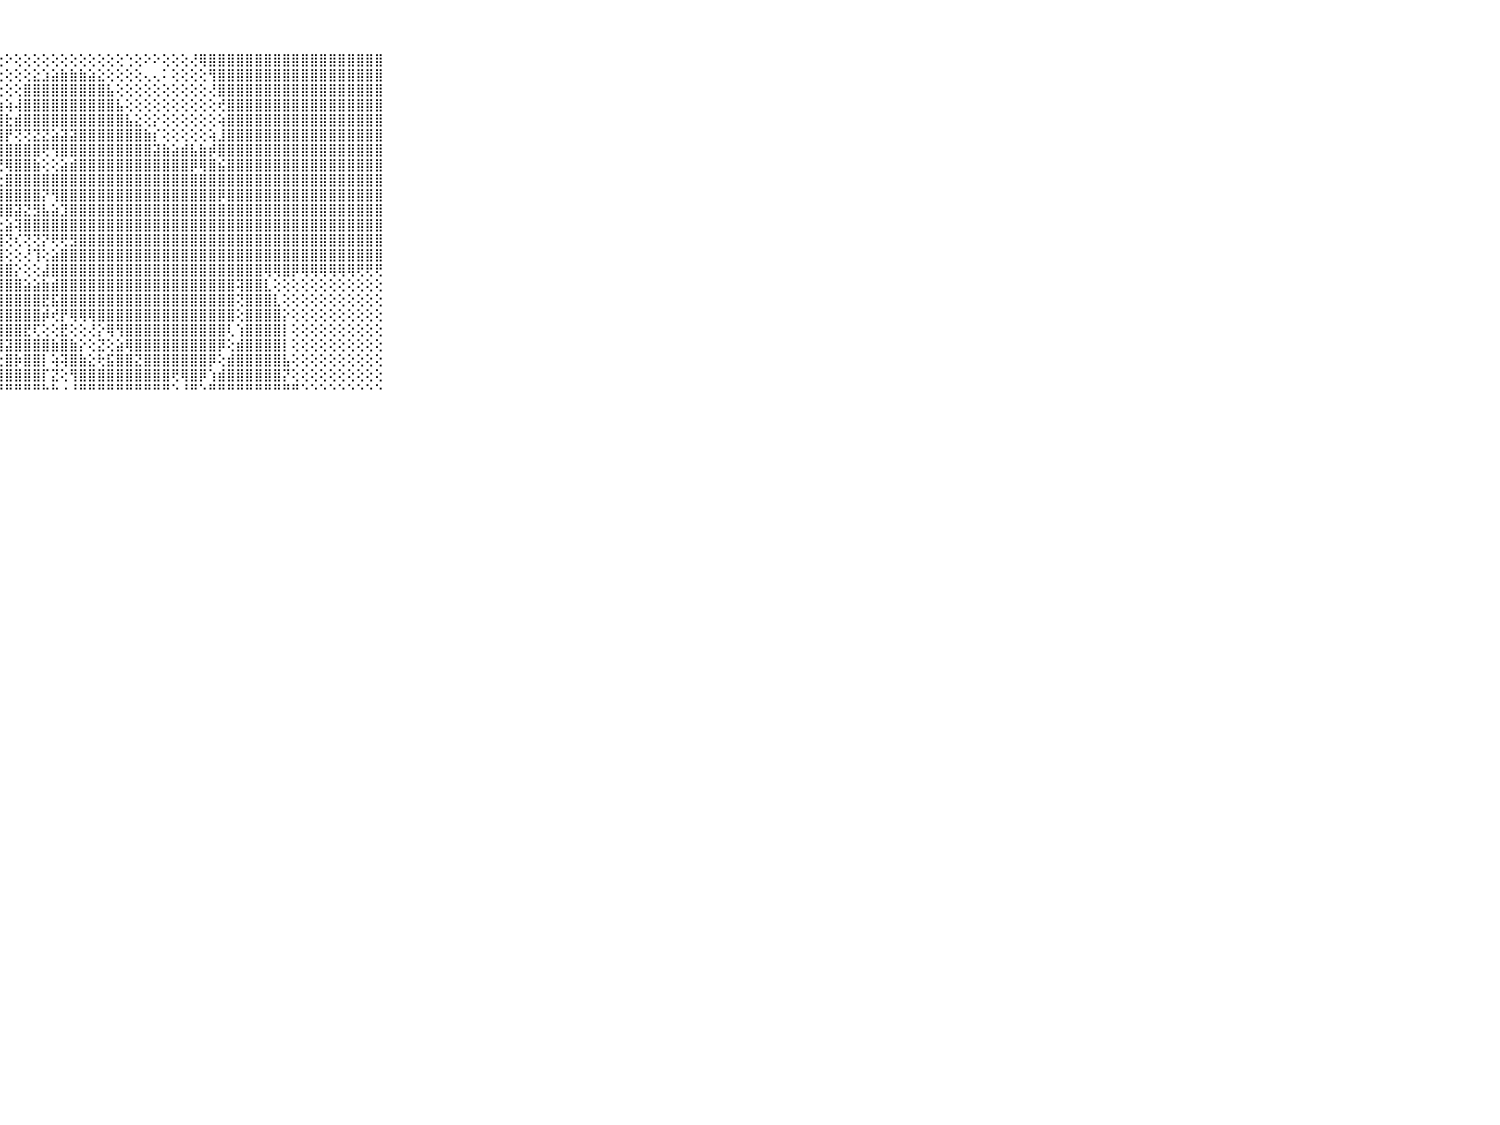

⠀⠀⠀⠀⠀⠀⠀⠀⠀⠀⠀⣿⣿⣿⣿⣿⣿⣿⣿⣿⣿⡏⢝⢕⢕⢕⢕⢕⠕⢕⢕⢕⢕⢕⢕⢕⢕⢕⢕⢕⢕⢑⢕⠕⠕⢕⢕⢕⢜⢿⣿⣿⣿⣿⣿⣿⣿⣿⣿⣿⣿⣿⣿⣿⣿⣿⣿⣿⣿⠀⠀⠀⠀⠀⠀⠀⠀⠀⠀⠀⠀
⠀⠀⠀⠀⠀⠀⠀⠀⠀⠀⠀⣿⣿⣿⣿⣿⣿⣿⣿⣿⢝⢇⢕⢕⢕⢕⢕⢕⢕⢕⢕⣕⣱⣵⣷⣷⣷⣵⣕⢕⢕⢕⢕⢄⢄⠅⢕⢕⢕⢕⢻⣿⣿⣿⣿⣿⣿⣿⣿⣿⣿⣿⣿⣿⣿⣿⣿⣿⣿⠀⠀⠀⠀⠀⠀⠀⠀⠀⠀⠀⠀
⠀⠀⠀⠀⠀⠀⠀⠀⠀⠀⠀⣿⣿⣿⣿⣿⣿⣿⣿⣿⣷⢕⢕⢕⢕⢕⢕⢕⢕⢕⣿⣿⣿⣿⣿⣿⣿⣿⣿⣧⢕⢕⢕⢕⢕⢕⢕⢕⢕⢕⢜⣿⣿⣿⣿⣿⣿⣿⣿⣿⣿⣿⣿⣿⣿⣿⣿⣿⣿⠀⠀⠀⠀⠀⠀⠀⠀⠀⠀⠀⠀
⠀⠀⠀⠀⠀⠀⠀⠀⠀⠀⠀⣿⣿⣿⣿⣿⣿⣿⣿⣿⣿⣷⣕⢕⢕⣵⣵⣵⢵⢼⣿⣿⣿⣿⣿⣿⣿⣿⣿⣿⣧⢕⢕⢕⢕⢕⢕⢕⢕⢕⢕⢞⣿⣿⣿⣿⣿⣿⣿⣿⣿⣿⣿⣿⣿⣿⣿⣿⣿⠀⠀⠀⠀⠀⠀⠀⠀⠀⠀⠀⠀
⠀⠀⠀⠀⠀⠀⠀⠀⠀⠀⠀⣿⣿⣿⣿⣿⣿⣿⣿⣿⣿⣿⣿⣷⣿⣿⣟⣽⣗⣾⣿⣿⣿⣿⣿⣿⣿⣿⣿⣿⣿⣧⣕⢕⡕⢕⢕⢕⢕⢕⢕⢵⣿⣿⣿⣿⣿⣿⣿⣿⣿⣿⣿⣿⣿⣿⣿⣿⣿⠀⠀⠀⠀⠀⠀⠀⠀⠀⠀⠀⠀
⠀⠀⠀⠀⠀⠀⠀⠀⠀⠀⠀⣿⣿⣿⣿⣿⣿⣿⣿⣿⣿⣿⣿⣿⣿⡯⢿⣿⡟⢝⢝⣝⣝⣵⣽⣽⣿⣿⣿⣿⣿⣿⣿⣷⡎⢕⢕⢕⢕⢕⢵⣸⣿⣿⣿⣿⣿⣿⣿⣿⣿⣿⣿⣿⣿⣿⣿⣿⣿⠀⠀⠀⠀⠀⠀⠀⠀⠀⠀⠀⠀
⠀⠀⠀⠀⠀⠀⠀⠀⠀⠀⠀⣿⣿⣿⣿⣿⣿⣿⣿⣿⣿⣿⣿⣿⢏⢝⢹⢿⣿⣿⣿⣿⢟⢻⣿⣿⣿⣿⣿⣿⣿⣿⣿⣿⣽⣷⣵⣾⣧⣷⡾⣿⣿⣿⣿⣿⣿⣿⣿⣿⣿⣿⣿⣿⣿⣿⣿⣿⣿⠀⠀⠀⠀⠀⠀⠀⠀⠀⠀⠀⠀
⠀⠀⠀⠀⠀⠀⠀⠀⠀⠀⠀⣿⣿⣿⣿⣿⣿⣿⣿⣿⣿⣿⣿⣏⣱⣵⡜⢜⢿⣿⣿⣷⢕⢕⣵⣾⣿⣿⣿⣿⣿⣿⣿⣿⣿⣿⣿⣿⡿⢿⣿⣮⣿⣿⣿⣿⣿⣿⣿⣿⣿⣿⣿⣿⣿⣿⣿⣿⣿⠀⠀⠀⠀⠀⠀⠀⠀⠀⠀⠀⠀
⠀⠀⠀⠀⠀⠀⠀⠀⠀⠀⠀⣿⣿⣿⣿⣿⣿⣿⣿⣿⣿⣿⣿⣿⣿⡿⢇⢕⣿⣿⣿⣿⣿⣿⣿⣿⣿⣿⣿⣿⣿⣿⣿⣿⣿⣿⣿⣿⣿⣿⣿⣿⣿⣿⣿⣿⣿⣿⣿⣿⣿⣿⣿⣿⣿⣿⣿⣿⣿⠀⠀⠀⠀⠀⠀⠀⠀⠀⠀⠀⠀
⠀⠀⠀⠀⠀⠀⠀⠀⠀⠀⠀⣿⣿⣿⣿⣿⣿⣿⣿⣿⣿⣿⣿⣿⣿⣵⣵⣼⣿⣿⣿⣿⡝⢻⣿⣿⣿⣿⣿⣿⣿⣿⣿⣿⣿⣿⣿⣿⣿⣿⣿⡿⣿⣿⣿⣿⣿⣿⣿⣿⣿⣿⣿⣿⣿⣿⣿⣿⣿⠀⠀⠀⠀⠀⠀⠀⠀⠀⠀⠀⠀
⠀⠀⠀⠀⠀⠀⠀⠀⠀⠀⠀⣿⣿⣿⣿⣿⣿⣿⣿⣿⣿⣿⣿⣿⣿⣿⣿⢻⣿⣽⣝⣻⣧⣵⣹⣿⣿⣿⣿⣿⣿⣿⣿⣿⣿⣿⣿⣿⣿⣿⣿⣿⣿⣿⣿⣿⣿⣿⣿⣿⣿⣿⣿⣿⣿⣿⣿⣿⣿⠀⠀⠀⠀⠀⠀⠀⠀⠀⠀⠀⠀
⠀⠀⠀⠀⠀⠀⠀⠀⠀⠀⠀⣿⣿⣿⣿⣿⣿⣿⣿⣿⣿⣿⣿⣿⣿⣿⣿⢕⣵⢽⣿⣿⣿⣿⣿⣿⣿⣿⣿⣿⣿⣿⣿⣿⣿⣿⣿⣿⣿⣿⣿⣿⣿⣿⣿⣿⣿⣿⣿⣿⣿⣿⣿⣿⣿⣿⣿⣿⣿⠀⠀⠀⠀⠀⠀⠀⠀⠀⠀⠀⠀
⠀⠀⠀⠀⠀⠀⠀⠀⠀⠀⠀⣿⣿⣿⣿⣿⣿⣿⣿⣿⣿⣿⣿⣿⣿⣿⣿⣽⢝⢎⢝⢝⡝⢟⢟⣻⣿⣿⣿⣿⣿⣿⣿⣿⣿⣿⣿⣿⣿⣿⣿⣿⣿⣿⣿⣿⣿⣿⣿⣿⣿⣿⣿⣿⣿⣿⣿⣿⣿⠀⠀⠀⠀⠀⠀⠀⠀⠀⠀⠀⠀
⠀⠀⠀⠀⠀⠀⠀⠀⠀⠀⠀⣿⣿⣿⣿⣿⣿⣿⣿⣿⣿⣿⣿⣿⣿⣿⣿⣿⢕⢕⢜⢹⢕⣵⣿⣿⣿⣿⣿⣿⣿⣿⣿⣿⣿⣿⣿⣿⣿⣿⣿⣿⣿⣿⣿⣿⣿⣿⣿⣿⣿⣿⣿⣿⣿⣿⣿⣿⣿⠀⠀⠀⠀⠀⠀⠀⠀⠀⠀⠀⠀
⠀⠀⠀⠀⠀⠀⠀⠀⠀⠀⠀⣿⣿⣿⣿⣿⣿⣿⣿⣿⣿⣿⣿⣿⣿⣿⣿⣿⣿⡕⢕⢕⣼⣿⣿⣿⣿⣿⣿⣿⣿⣿⣿⣿⣿⣿⣿⣿⣿⣿⣿⣿⣿⣿⣿⣿⢿⢿⣿⡿⢿⢿⢿⢿⢿⢿⢟⢟⢟⠀⠀⠀⠀⠀⠀⠀⠀⠀⠀⠀⠀
⠀⠀⠀⠀⠀⠀⠀⠀⠀⠀⠀⣿⣿⣿⣿⣿⣿⣿⣿⣿⣿⣿⣿⣿⣿⣿⣿⣿⣿⣿⣵⣵⣷⣾⣿⣿⣿⣿⣿⣿⣿⣿⣿⣿⣿⣿⣿⣿⣿⣿⣿⣿⣿⢽⣿⣿⣇⢕⢕⢕⢕⢕⢕⢕⢕⢕⢕⢕⢕⠀⠀⠀⠀⠀⠀⠀⠀⠀⠀⠀⠀
⠀⠀⠀⠀⠀⠀⠀⠀⠀⠀⠀⣿⣿⣿⣿⣿⣿⣿⣿⣿⣿⣿⣿⣿⣿⣿⣿⣿⣿⣿⣿⣿⣟⣯⣿⣿⣿⣿⣿⣿⣿⣿⣿⣿⣿⣿⣿⣿⣿⣿⣿⣿⣿⢝⣿⣿⣿⣇⢕⢕⢕⢕⢕⢕⢕⢕⢕⢕⢕⠀⠀⠀⠀⠀⠀⠀⠀⠀⠀⠀⠀
⠀⠀⠀⠀⠀⠀⠀⠀⠀⠀⠀⣿⣿⣿⣿⣿⣿⣿⣿⣿⣿⣿⣿⣿⣿⣿⣿⣿⣿⣿⣿⣿⡾⢞⡟⢿⢿⢿⣿⣿⣿⣿⣿⣿⣿⣿⣿⣿⣿⣿⣿⣿⣿⢕⣿⣿⣿⣿⡕⢕⢕⢕⢕⢕⢕⢕⢕⢕⢕⠀⠀⠀⠀⠀⠀⠀⠀⠀⠀⠀⠀
⠀⠀⠀⠀⠀⠀⠀⠀⠀⠀⠀⣿⣿⣿⣿⣿⣿⣿⣿⣿⣿⣿⣿⣿⣿⣿⣿⣿⣿⣿⣟⢏⢕⢕⣟⢕⢕⢜⡕⢿⢻⣿⣿⣿⣿⣿⣿⣿⣿⣿⣿⣿⢇⢱⣿⣿⣿⣿⡇⢕⢕⢕⢕⢕⢕⢕⢕⢕⢕⠀⠀⠀⠀⠀⠀⠀⠀⠀⠀⠀⠀
⠀⠀⠀⠀⠀⠀⠀⠀⠀⠀⠀⣿⣿⣿⣿⣿⣿⣿⣿⣿⣿⣿⣿⣿⣿⣿⢻⣿⣽⣿⣿⣿⣿⣷⣿⣷⡕⢕⣝⢕⣵⢿⣿⣿⣿⣿⣿⣿⣿⣿⣿⡿⢕⣾⣿⣿⣿⣿⡇⢕⢕⢕⢕⢕⢕⢕⢕⢕⢕⠀⠀⠀⠀⠀⠀⠀⠀⠀⠀⠀⠀
⠀⠀⠀⠀⠀⠀⠀⠀⠀⠀⠀⣿⣿⣿⣿⣿⣿⣿⣿⣿⣿⣿⡿⢟⢟⢗⢕⣗⣿⡷⣿⣿⡇⢵⢽⣿⣷⣕⢗⣯⣿⣿⣝⣿⣿⣿⣿⣿⣿⣿⡿⢕⣾⣿⣿⣿⣿⣿⣧⢕⢕⢕⢕⢕⢕⢕⢕⢕⢕⠀⠀⠀⠀⠀⠀⠀⠀⠀⠀⠀⠀
⠀⠀⠀⠀⠀⠀⠀⠀⠀⠀⠀⣿⣿⣿⣿⣿⣿⣿⣿⢿⢟⢕⢕⢕⢕⢕⢕⣻⣿⣿⣿⣿⡏⣝⢕⢻⣿⣿⣿⣿⣿⣿⣿⣿⣿⣿⢟⢿⣿⡿⢱⣾⣿⣿⣿⣿⣿⣿⡝⢕⢕⢕⢕⢕⢕⢕⢕⢕⢕⠀⠀⠀⠀⠀⠀⠀⠀⠀⠀⠀⠀
⠀⠀⠀⠀⠀⠀⠀⠀⠀⠀⠀⠛⠛⠛⠛⠛⠛⠙⠑⠑⠑⠑⠑⠑⠑⠑⠑⠚⠛⠛⠛⠛⠓⠓⠐⠘⠛⠛⠛⠛⠛⠛⠛⠛⠛⠛⠑⠘⠛⠑⠛⠛⠛⠛⠛⠛⠛⠛⠛⠛⠑⠑⠑⠑⠑⠑⠑⠑⠑⠀⠀⠀⠀⠀⠀⠀⠀⠀⠀⠀⠀